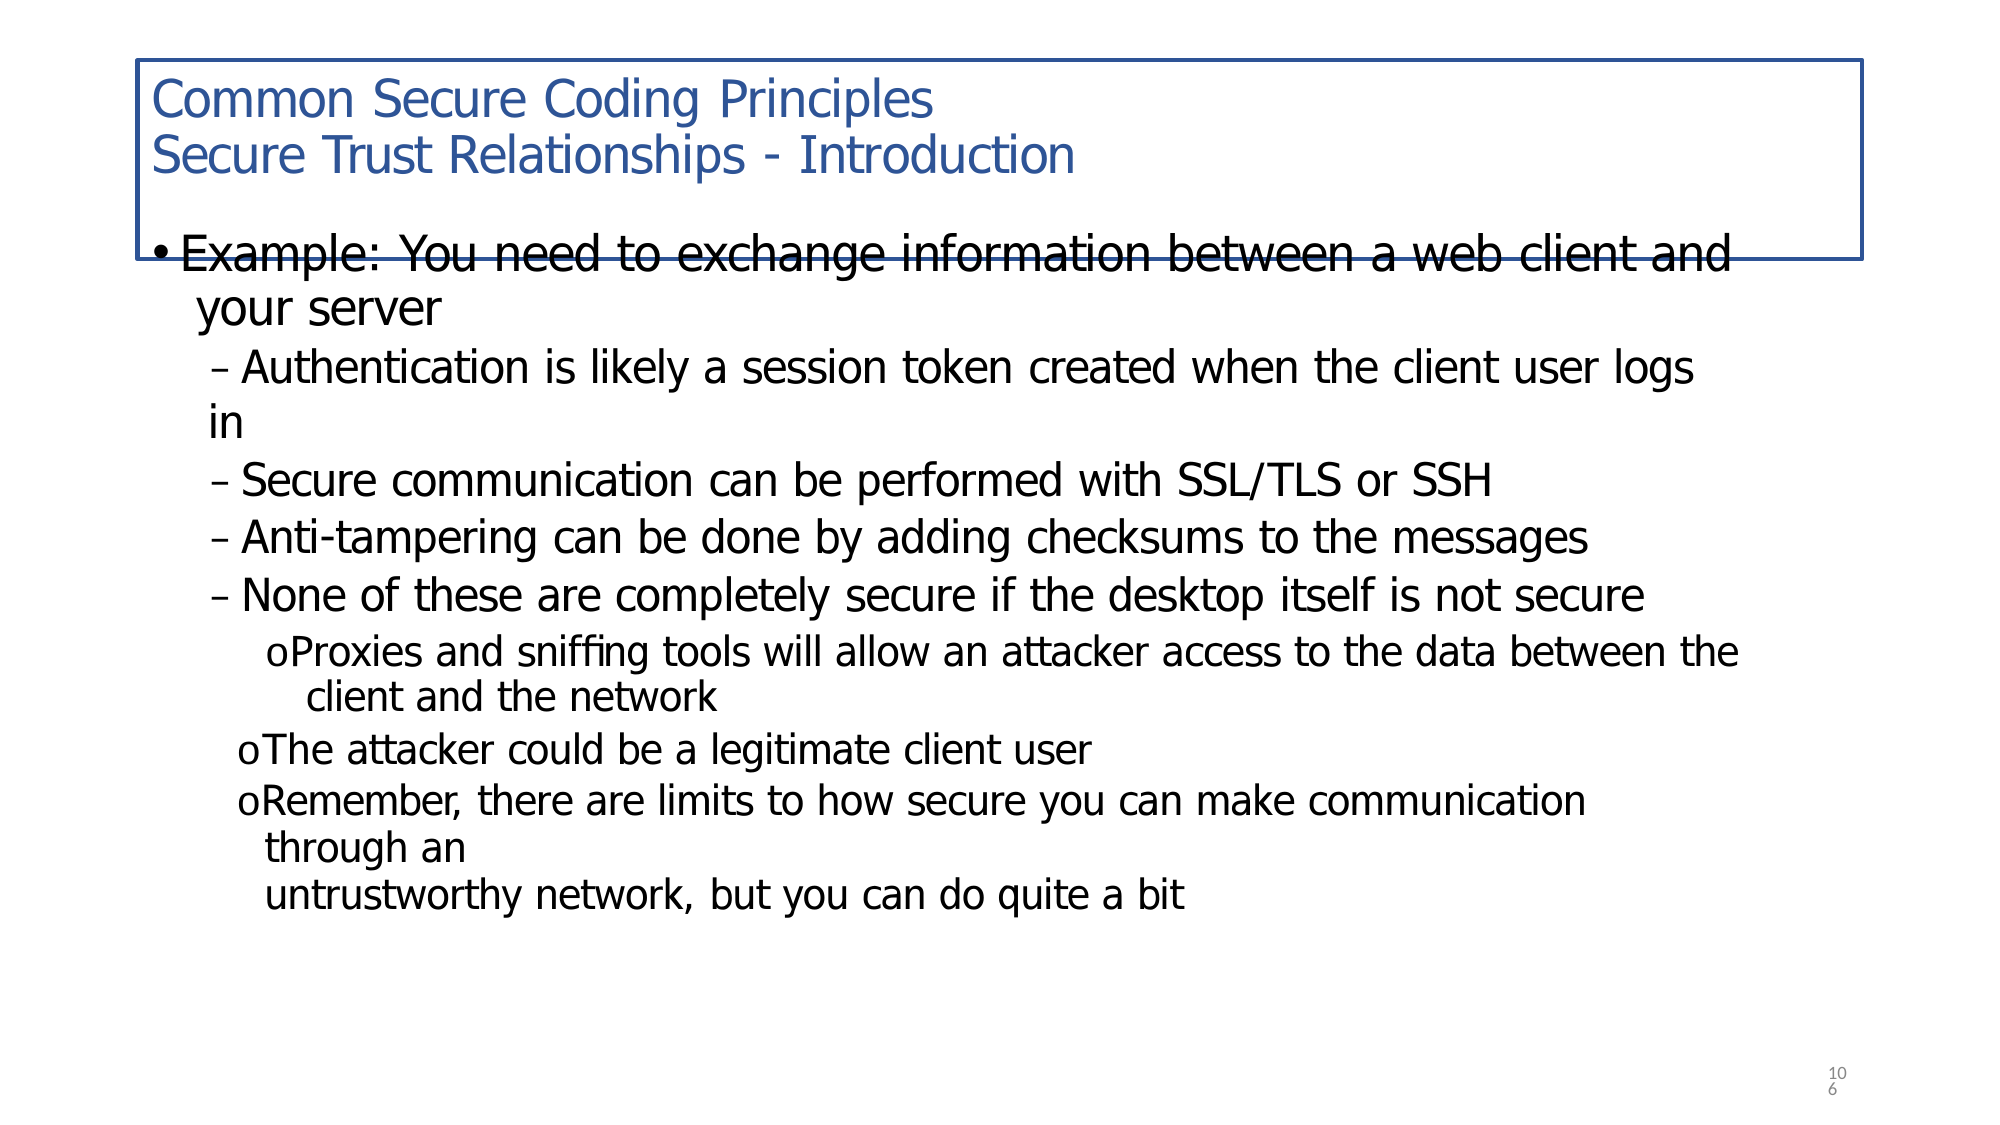

# Common Secure Coding Principles  Secure Trust Relationships - Introduction
Example: You need to exchange information between a web client and  your server
– Authentication is likely a session token created when the client user logs in
– Secure communication can be performed with SSL/TLS or SSH
– Anti-tampering can be done by adding checksums to the messages
– None of these are completely secure if the desktop itself is not secure
oProxies and sniffing tools will allow an attacker access to the data between the  client and the network
oThe attacker could be a legitimate client user
oRemember, there are limits to how secure you can make communication through an
untrustworthy network, but you can do quite a bit
106